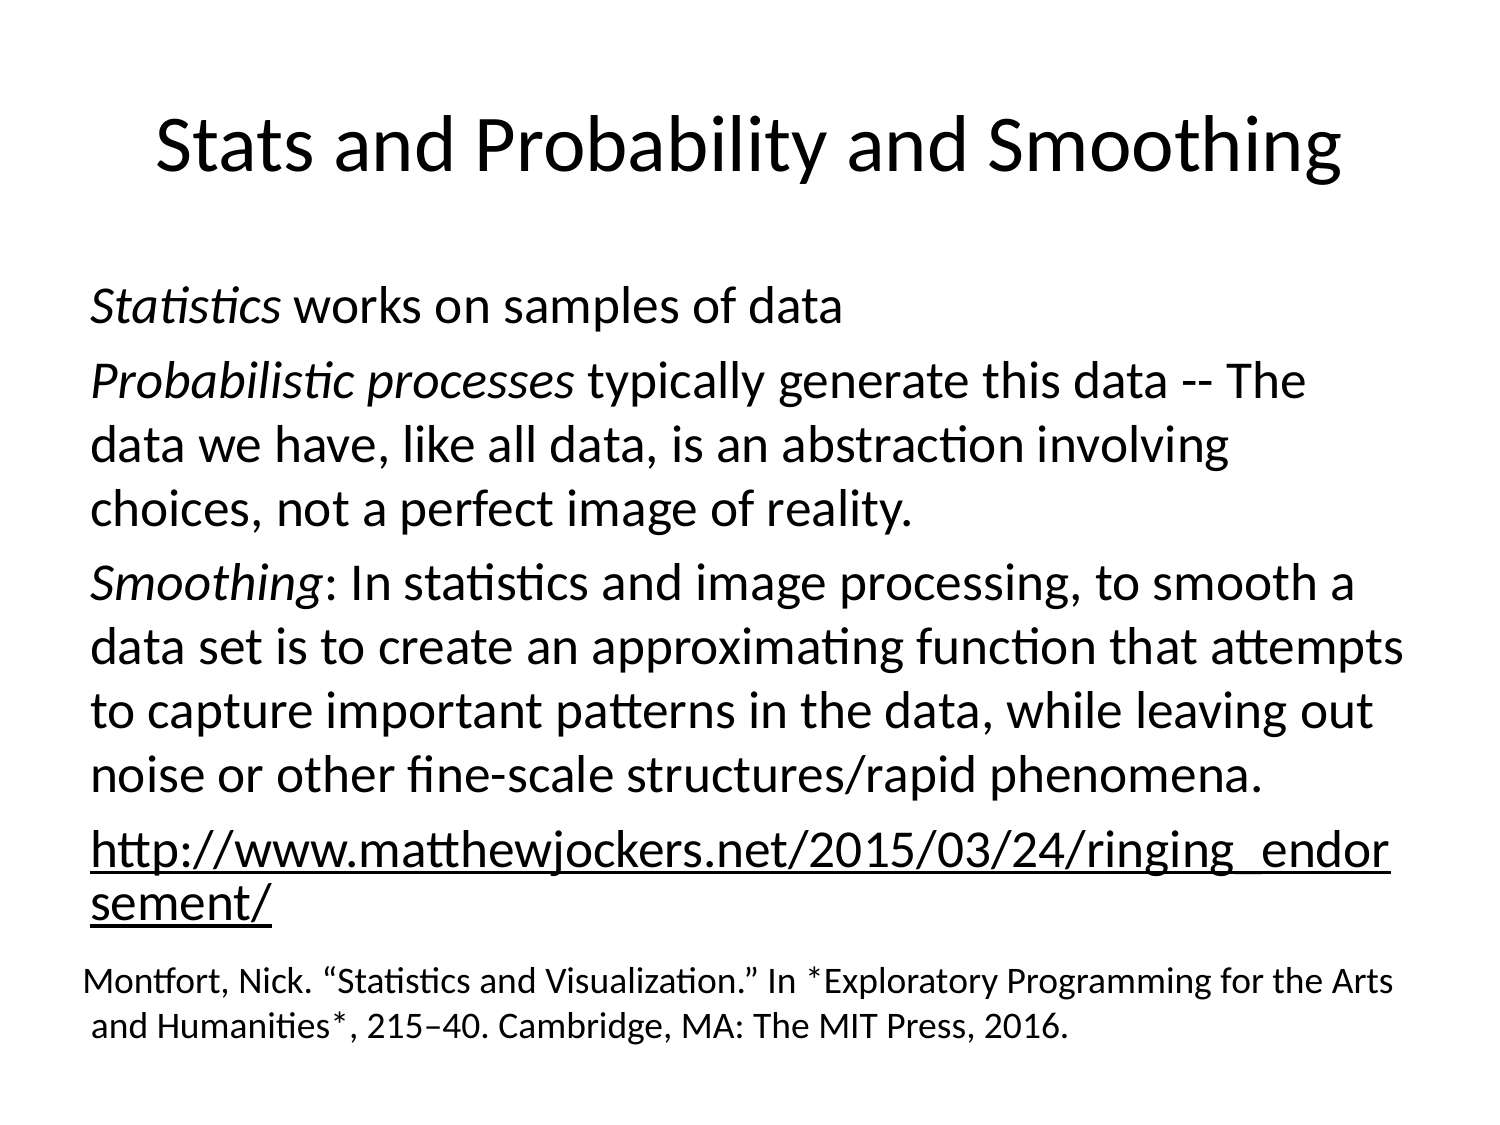

# Stats and Probability and Smoothing
Statistics works on samples of data
Probabilistic processes typically generate this data -- The data we have, like all data, is an abstraction involving choices, not a perfect image of reality.
Smoothing: In statistics and image processing, to smooth a data set is to create an approximating function that attempts to capture important patterns in the data, while leaving out noise or other fine-scale structures/rapid phenomena.
http://www.matthewjockers.net/2015/03/24/ringing_endorsement/
Montfort, Nick. “Statistics and Visualization.” In *Exploratory Programming for the Arts
 and Humanities*, 215–40. Cambridge, MA: The MIT Press, 2016.